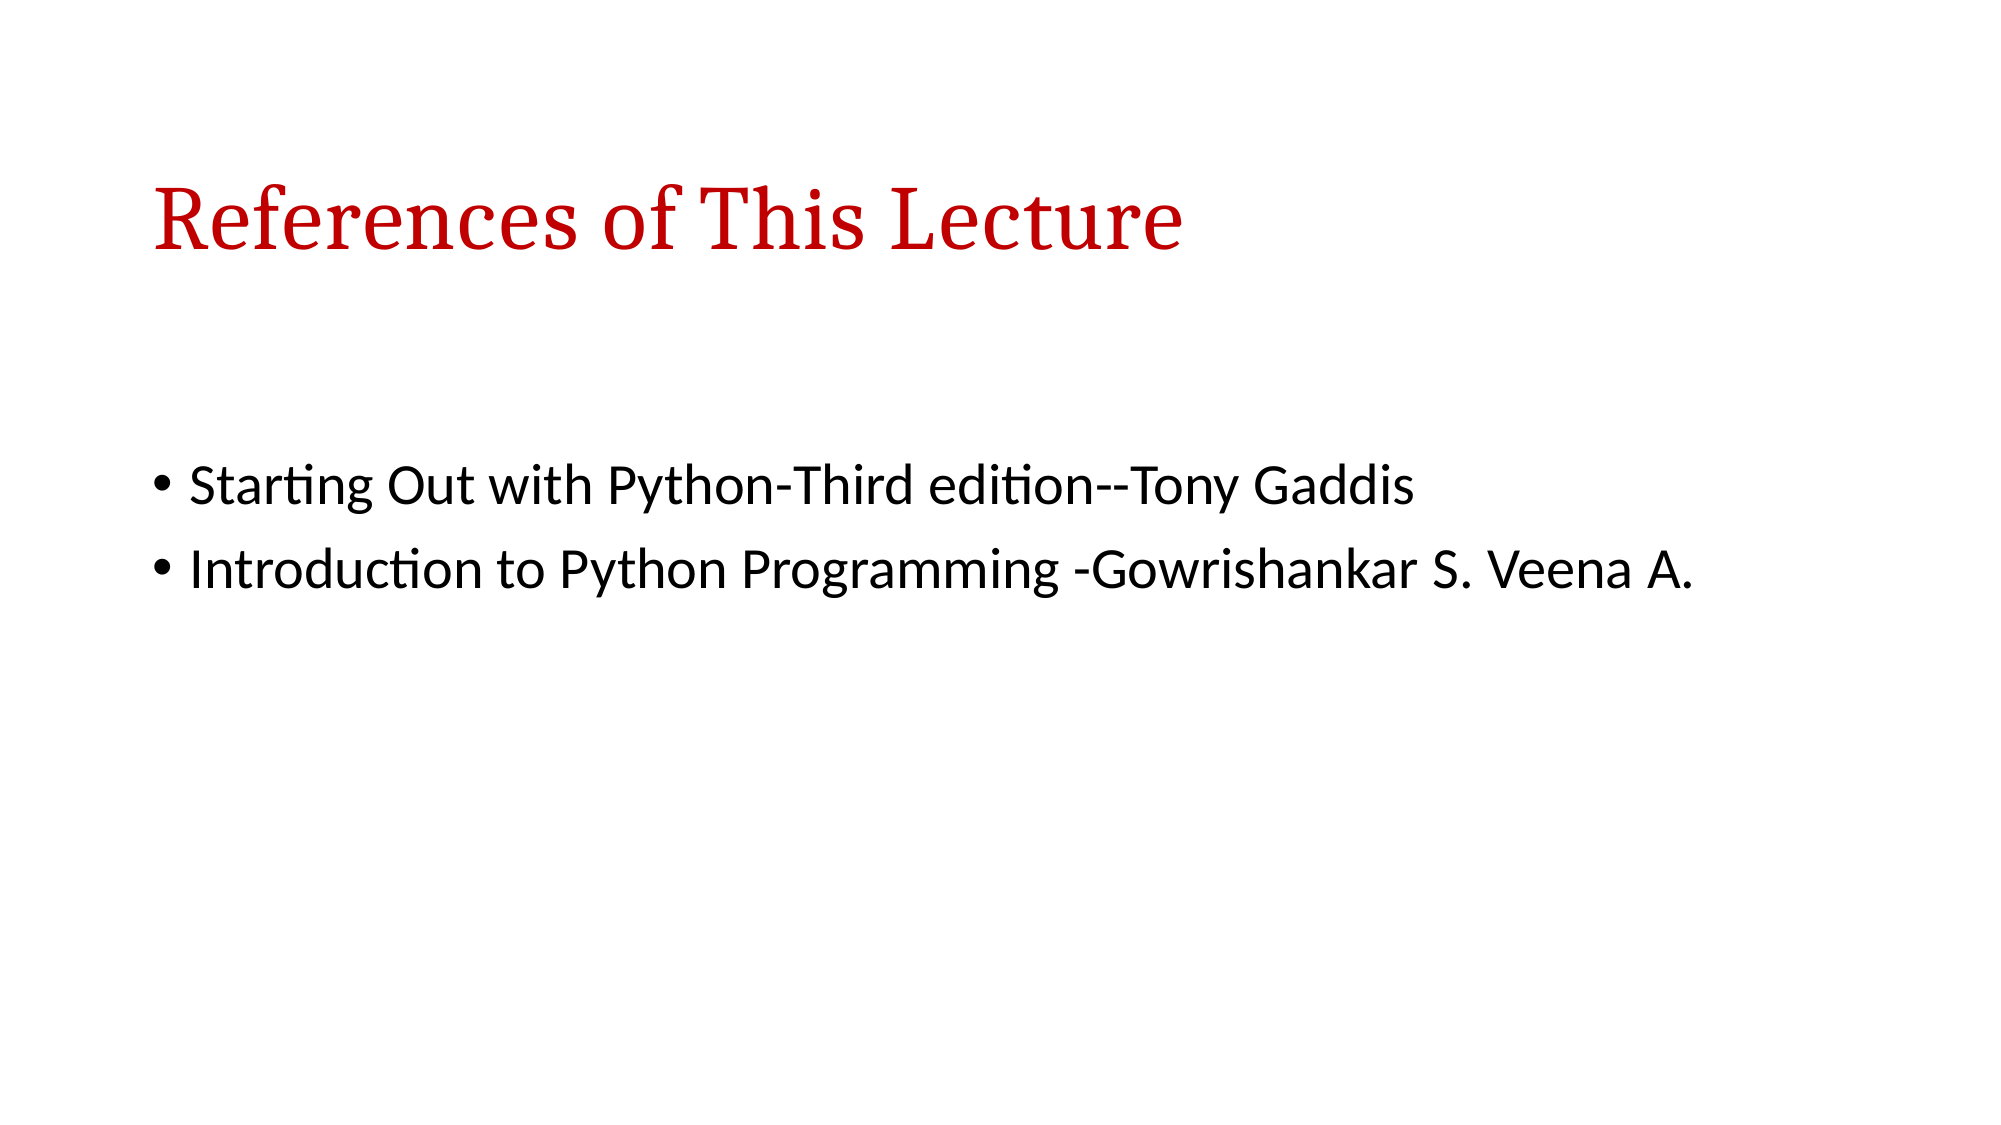

# References of This Lecture
Starting Out with Python-Third edition--Tony Gaddis
Introduction to Python Programming -Gowrishankar S. Veena A.